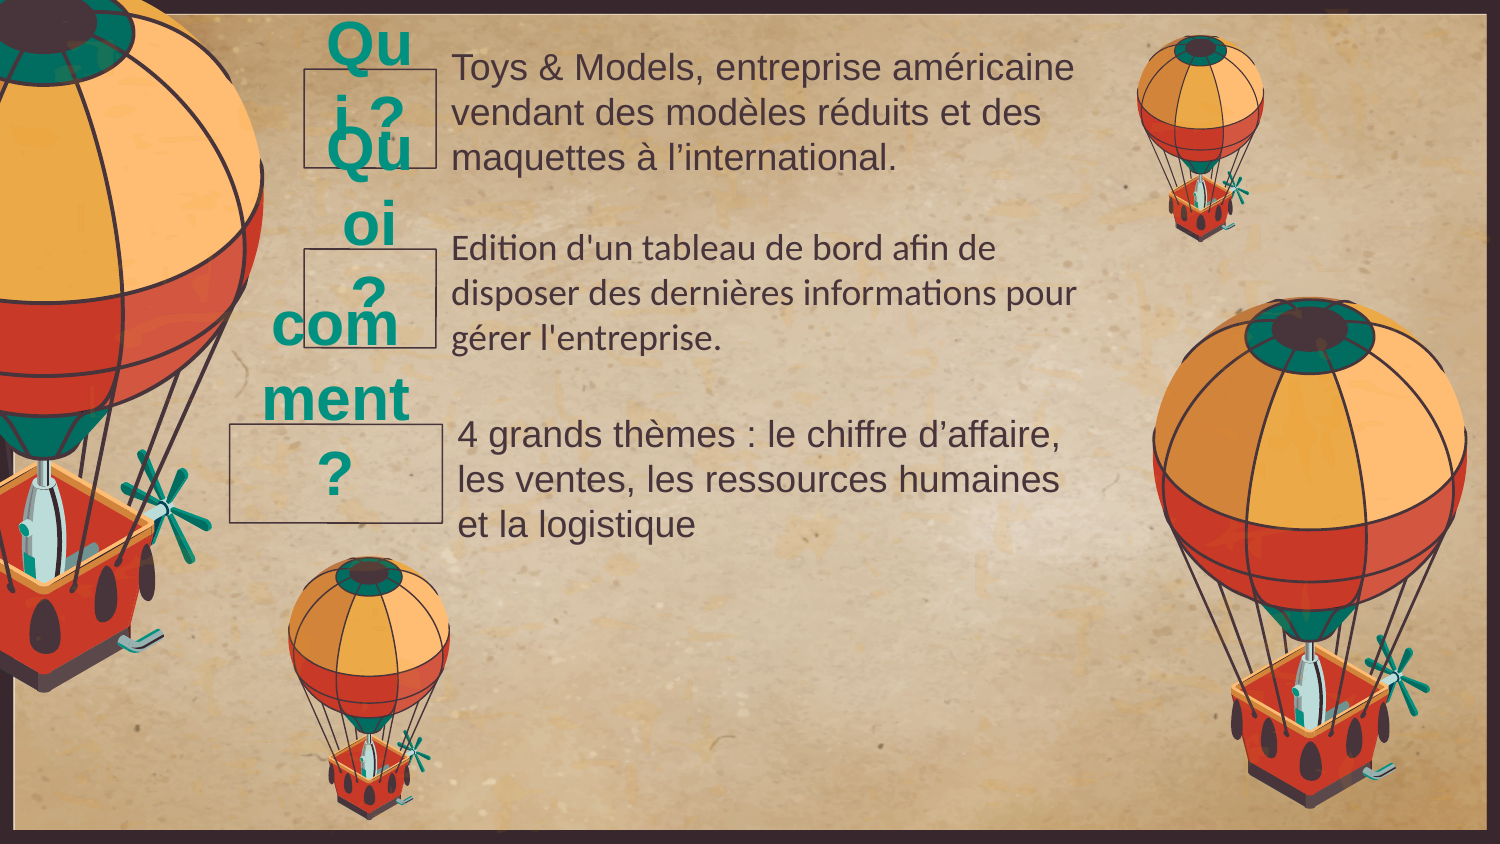

Toys & Models, entreprise américaine vendant des modèles réduits et des maquettes à l’international.
# Qui ?
Edition d'un tableau de bord afin de disposer des dernières informations pour gérer l'entreprise.
Quoi ?
4 grands thèmes : le chiffre d’affaire, les ventes, les ressources humaines et la logistique
comment ?